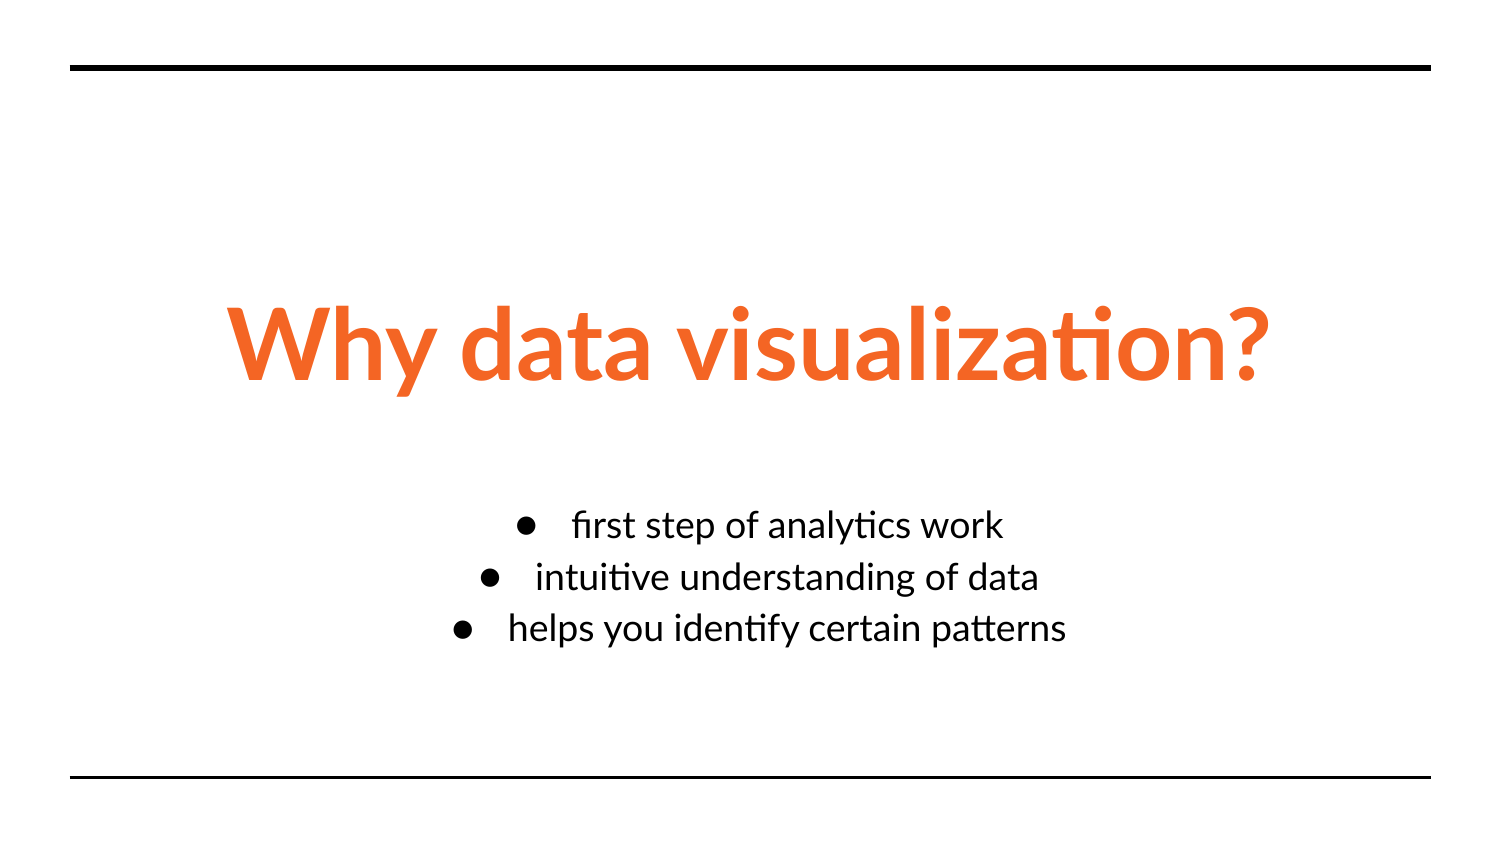

# Why data visualization?
first step of analytics work
intuitive understanding of data
helps you identify certain patterns